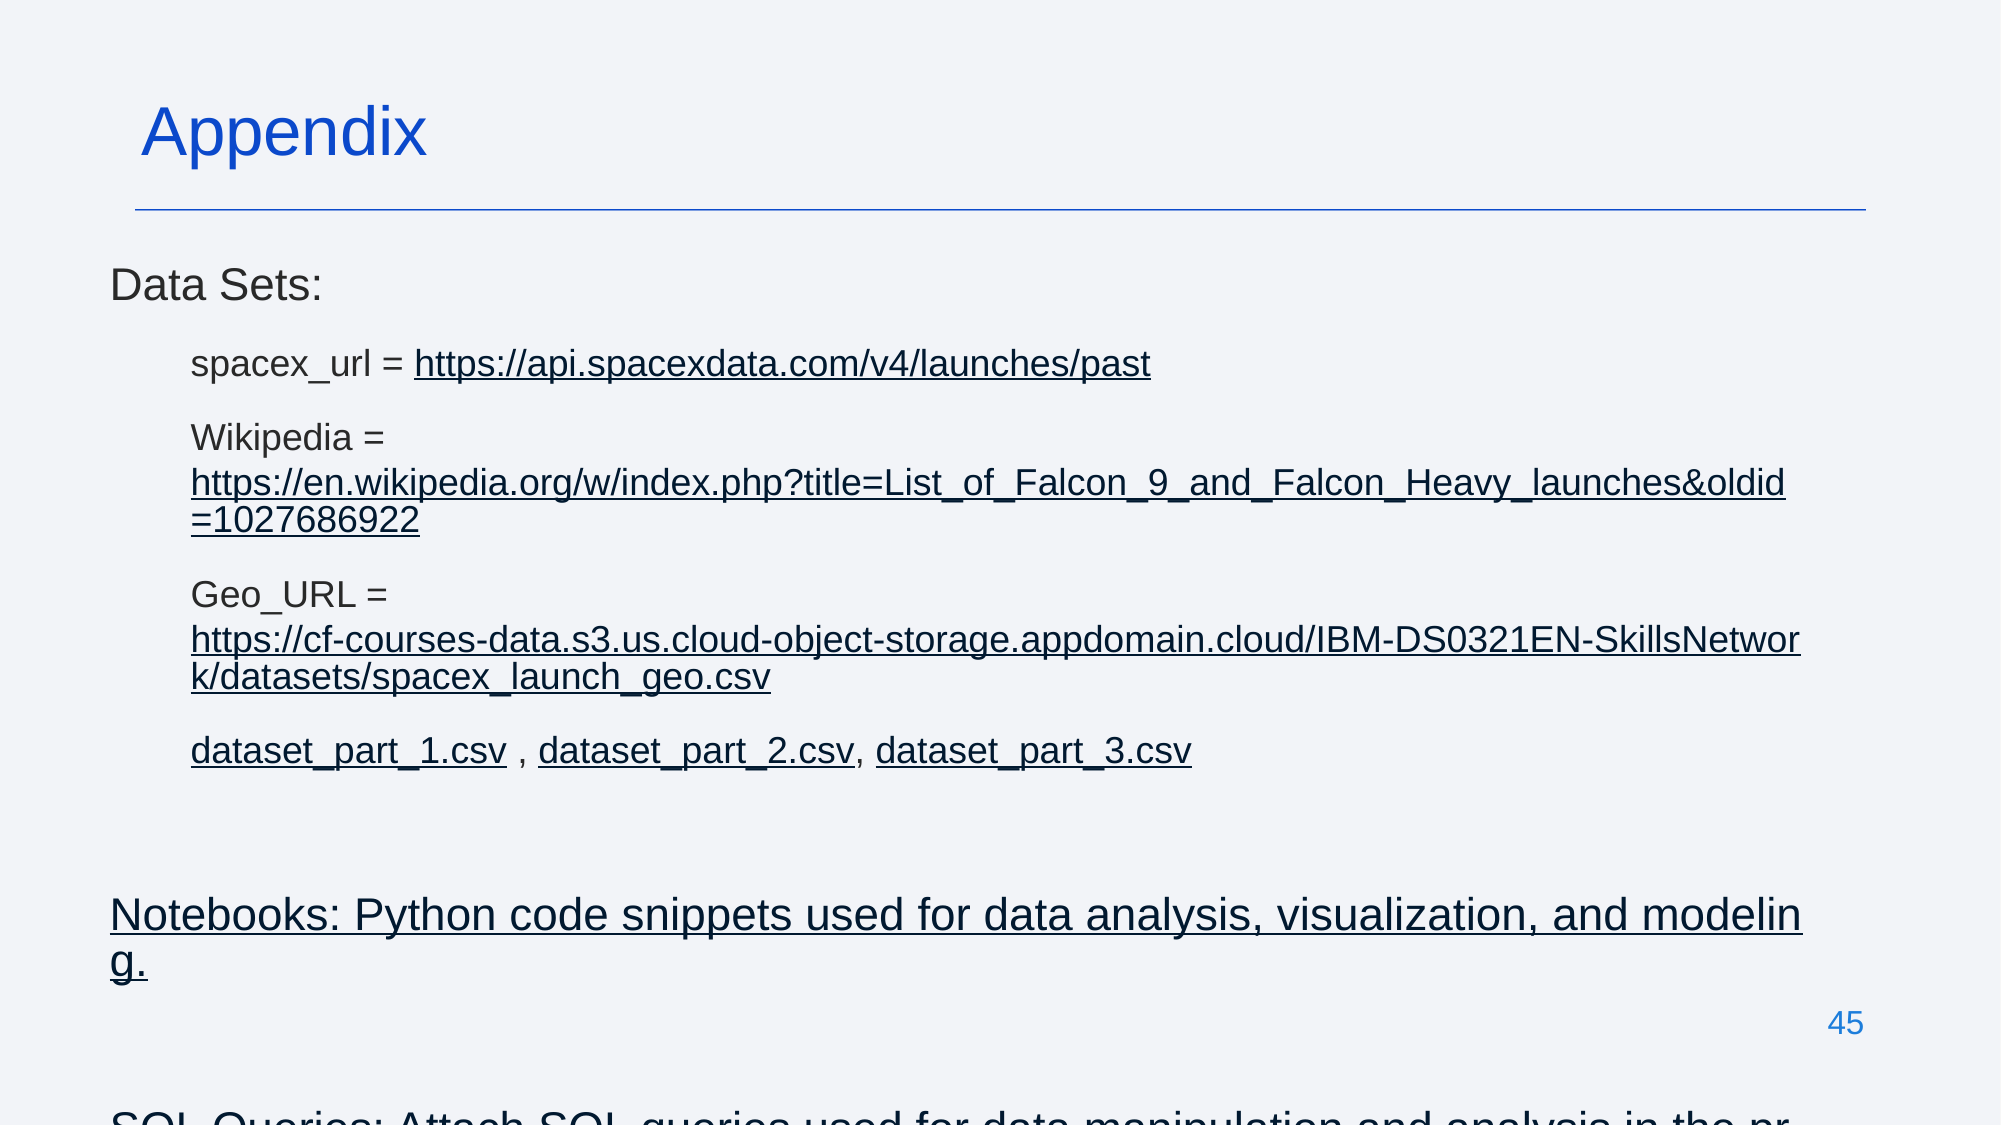

Appendix
Data Sets:
spacex_url = https://api.spacexdata.com/v4/launches/past
Wikipedia = https://en.wikipedia.org/w/index.php?title=List_of_Falcon_9_and_Falcon_Heavy_launches&oldid=1027686922
Geo_URL = https://cf-courses-data.s3.us.cloud-object-storage.appdomain.cloud/IBM-DS0321EN-SkillsNetwork/datasets/spacex_launch_geo.csv
dataset_part_1.csv , dataset_part_2.csv, dataset_part_3.csv

Notebooks: Python code snippets used for data analysis, visualization, and modeling.

SQL Queries: Attach SQL queries used for data manipulation and analysis in the project.

45